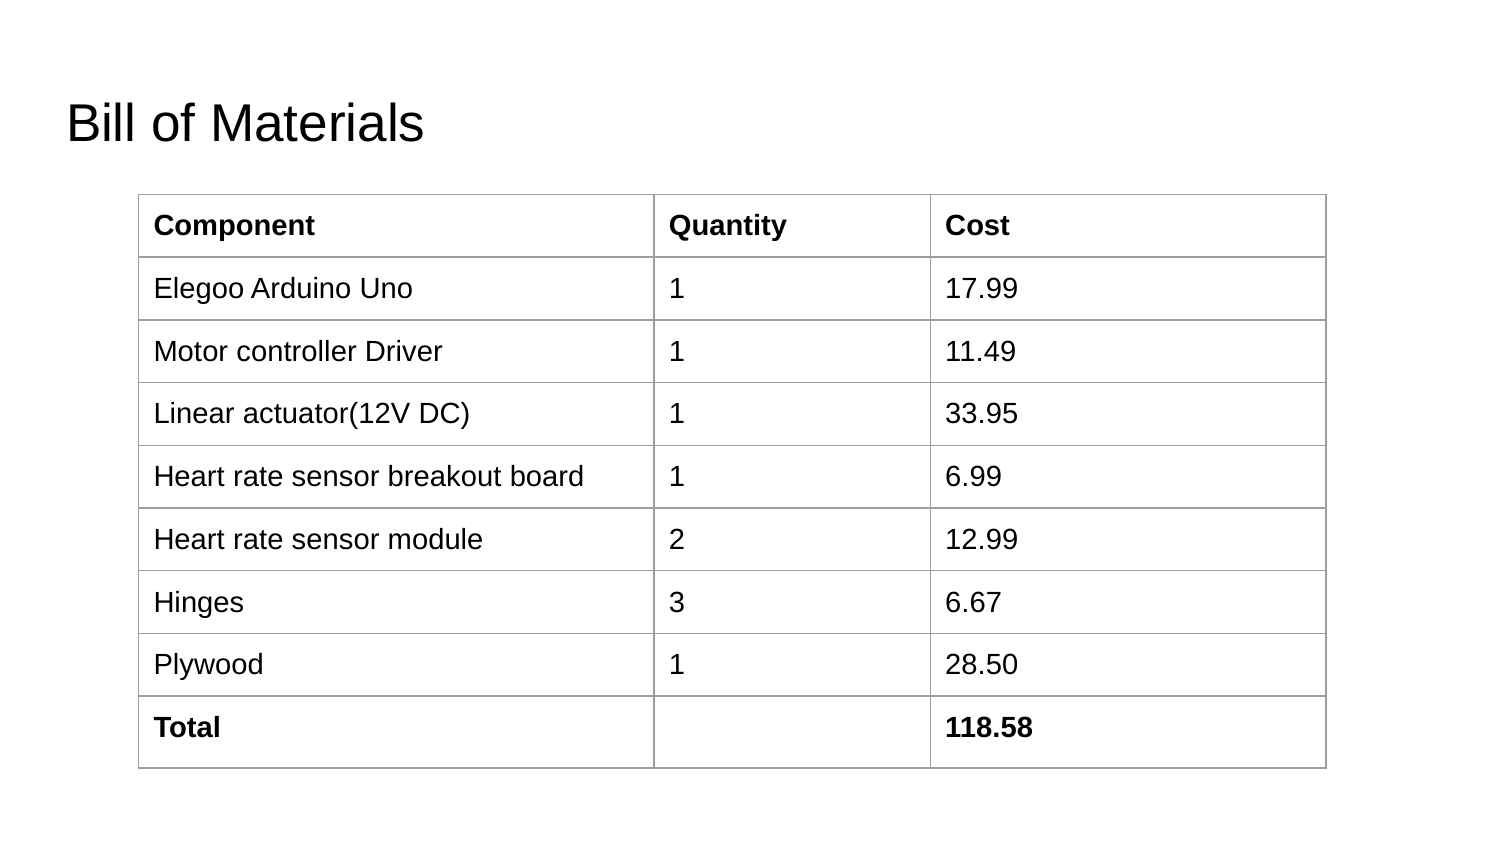

# Bill of Materials
| Component | Quantity | Cost |
| --- | --- | --- |
| Elegoo Arduino Uno | 1 | 17.99 |
| Motor controller Driver | 1 | 11.49 |
| Linear actuator(12V DC) | 1 | 33.95 |
| Heart rate sensor breakout board | 1 | 6.99 |
| Heart rate sensor module | 2 | 12.99 |
| Hinges | 3 | 6.67 |
| Plywood | 1 | 28.50 |
| Total |  | 118.58 |